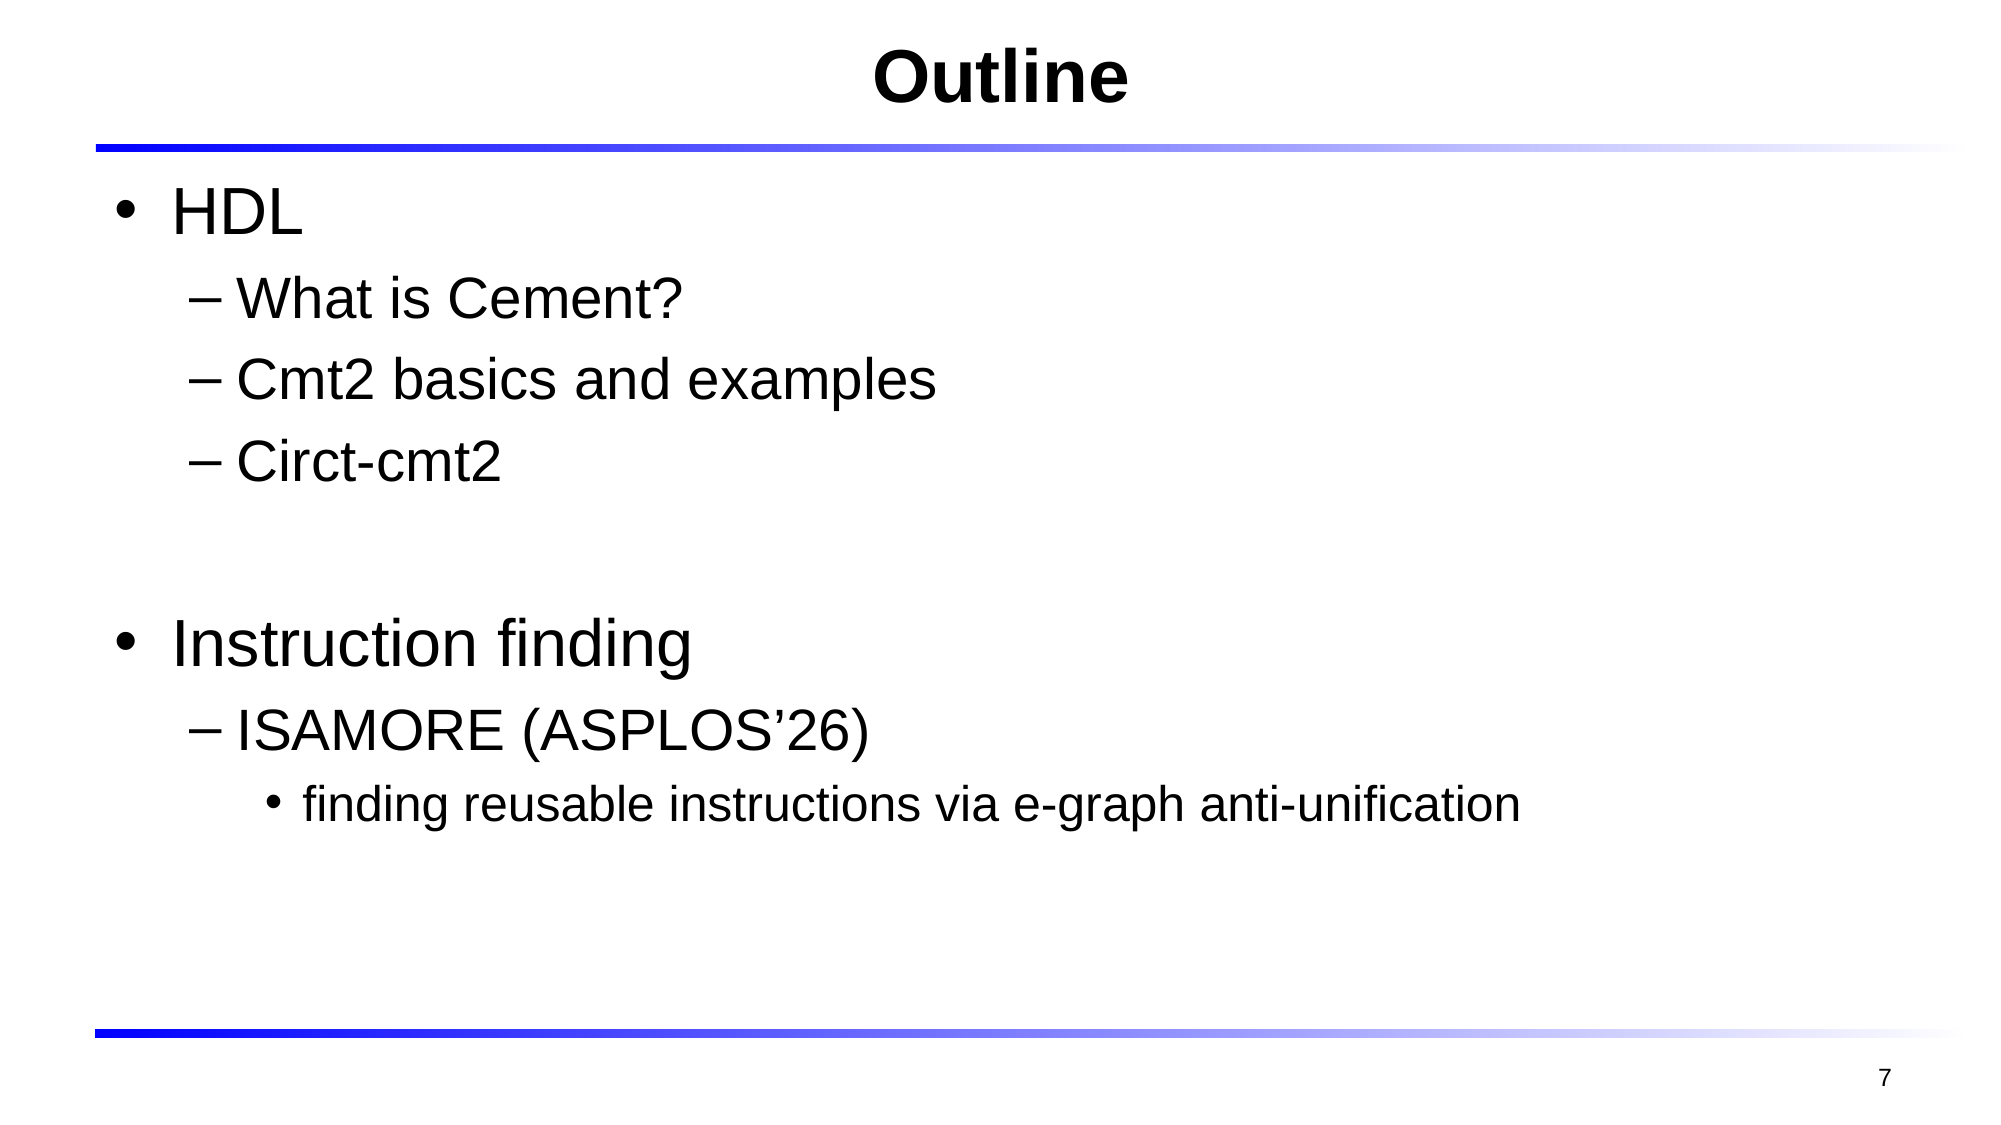

# Outline
HDL
What is Cement?
Cmt2 basics and examples
Circt-cmt2

Instruction finding
ISAMORE (ASPLOS’26)
finding reusable instructions via e-graph anti-unification

7